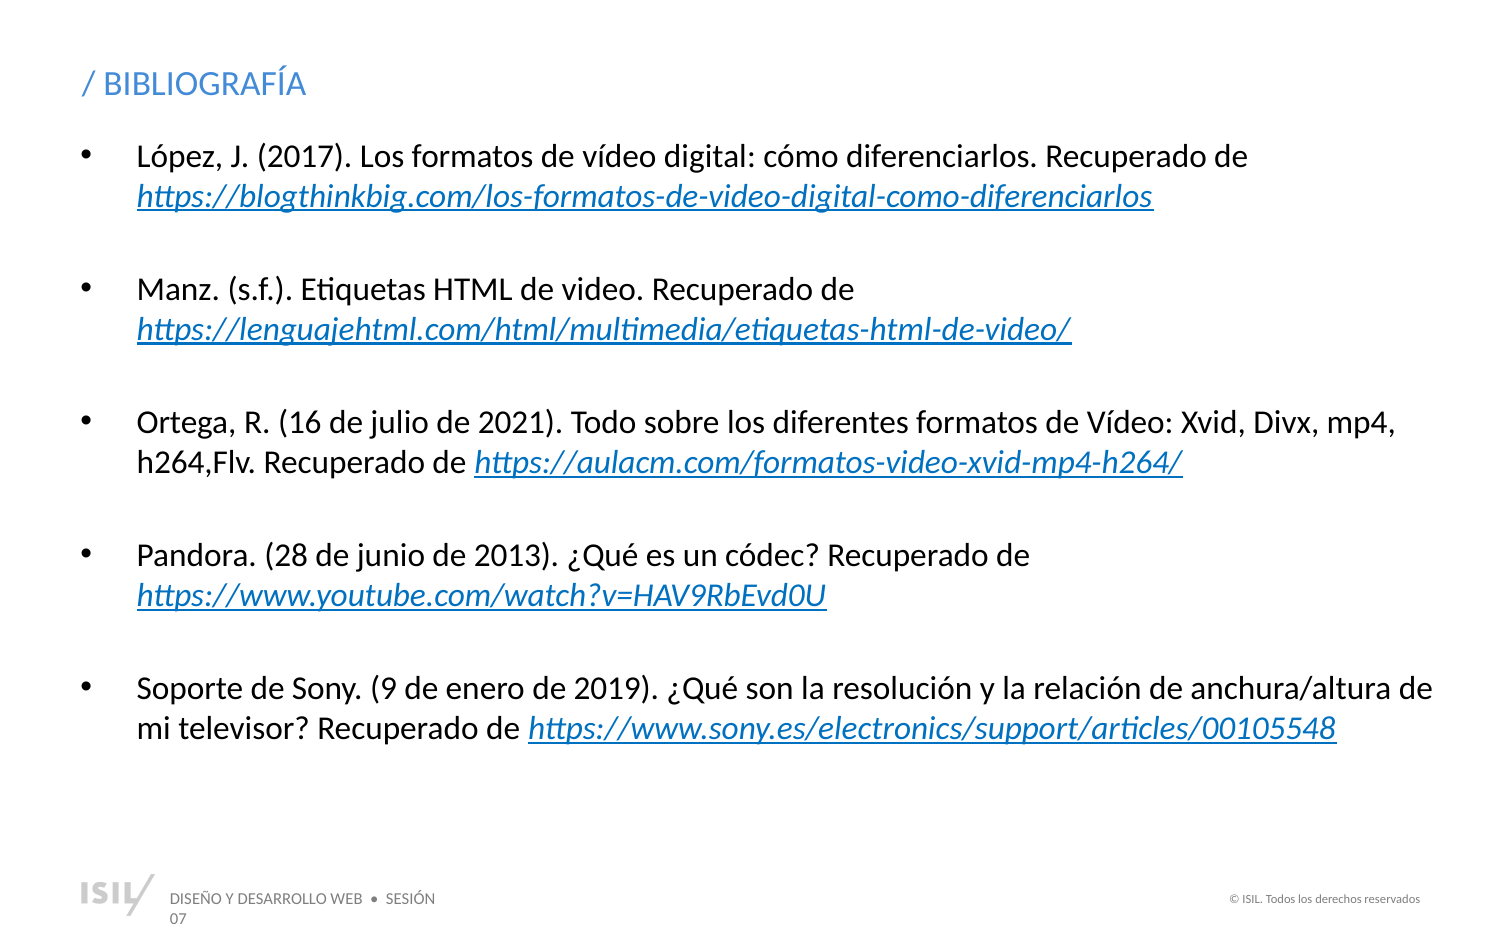

/ BIBLIOGRAFÍA
López, J. (2017). Los formatos de vídeo digital: cómo diferenciarlos. Recuperado de https://blogthinkbig.com/los-formatos-de-video-digital-como-diferenciarlos

Manz. (s.f.). Etiquetas HTML de video. Recuperado de https://lenguajehtml.com/html/multimedia/etiquetas-html-de-video/

Ortega, R. (16 de julio de 2021). Todo sobre los diferentes formatos de Vídeo: Xvid, Divx, mp4, h264,Flv. Recuperado de https://aulacm.com/formatos-video-xvid-mp4-h264/

Pandora. (28 de junio de 2013). ¿Qué es un códec? Recuperado de https://www.youtube.com/watch?v=HAV9RbEvd0U

Soporte de Sony. (9 de enero de 2019). ¿Qué son la resolución y la relación de anchura/altura de mi televisor? Recuperado de https://www.sony.es/electronics/support/articles/00105548